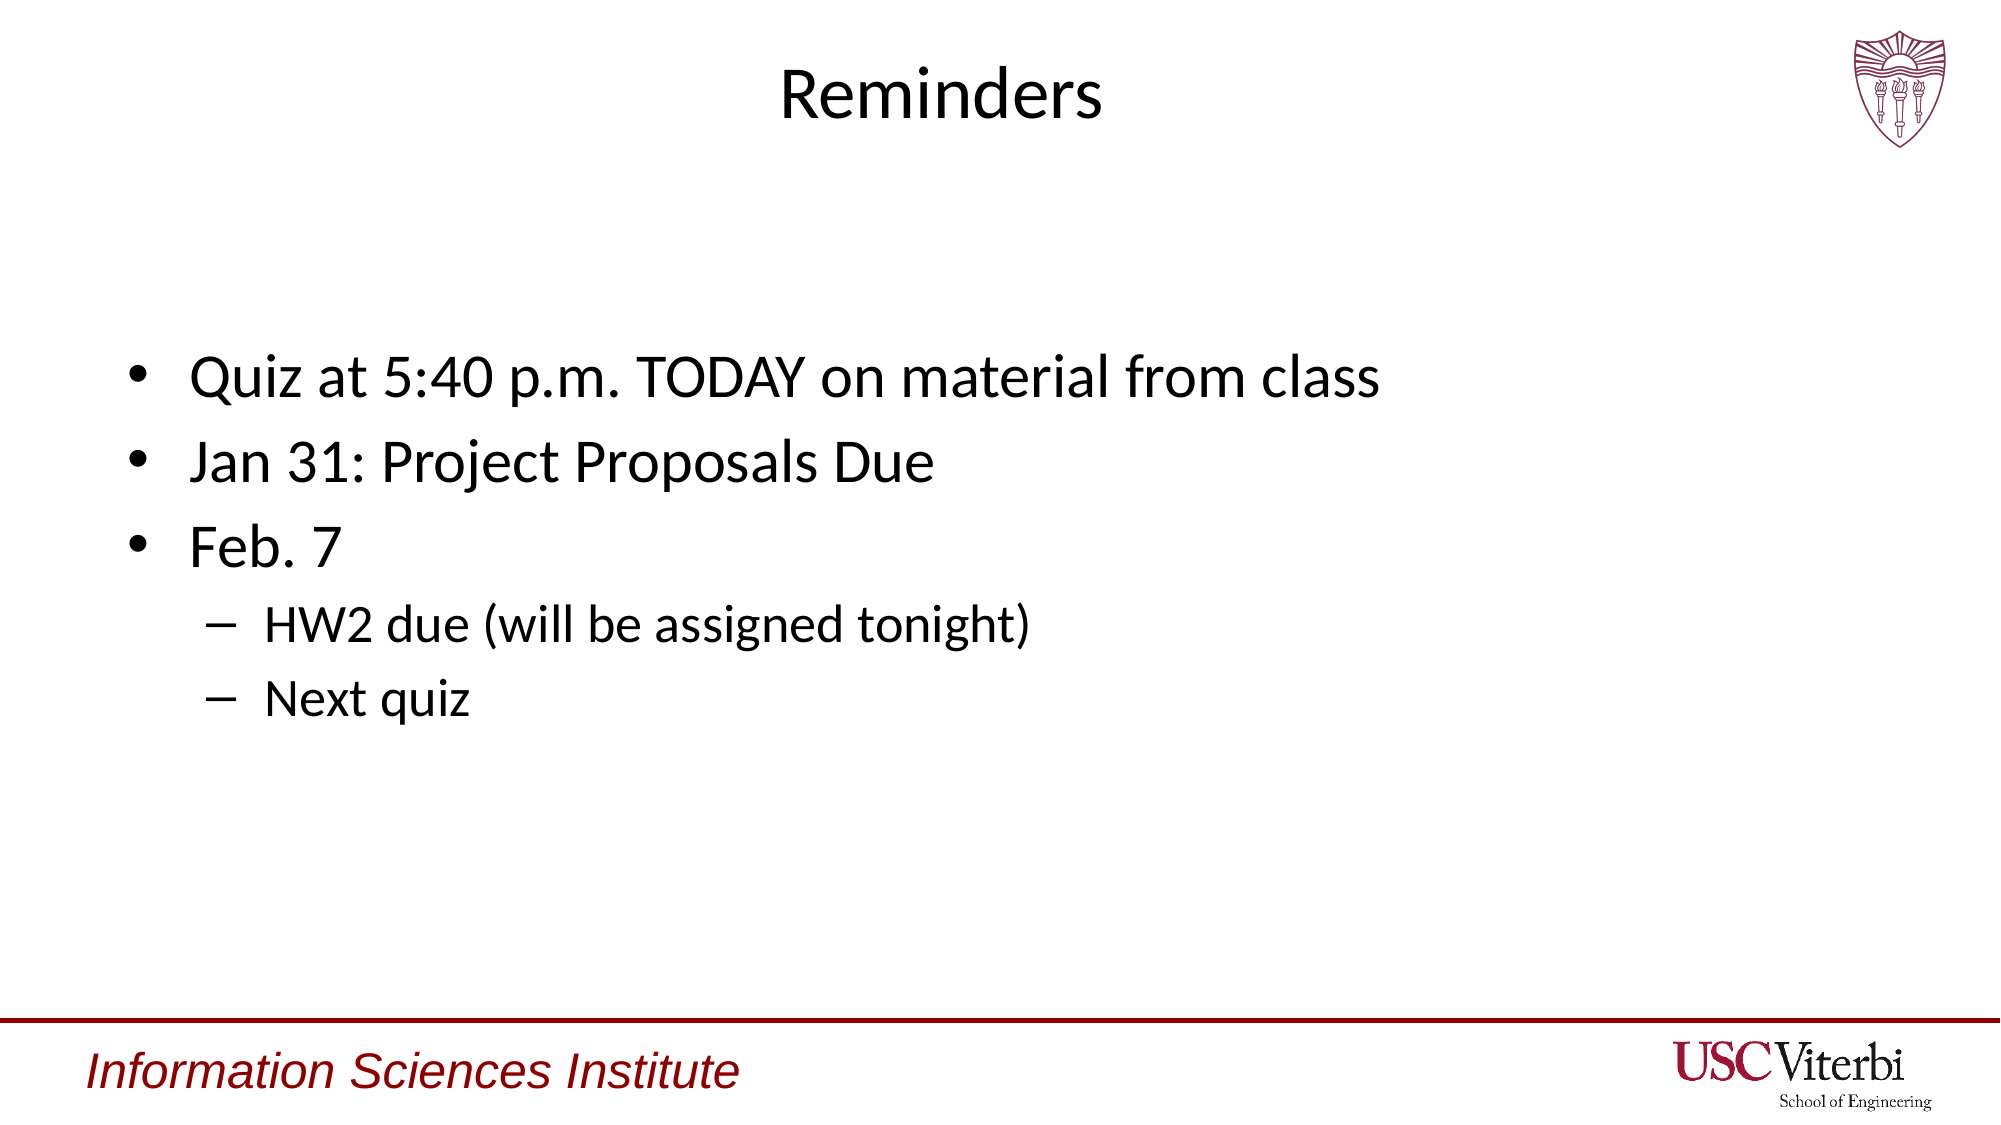

# Reminders

Quiz at 5:40 p.m. TODAY on material from class
Jan 31: Project Proposals Due
Feb. 7
HW2 due (will be assigned tonight)
Next quiz